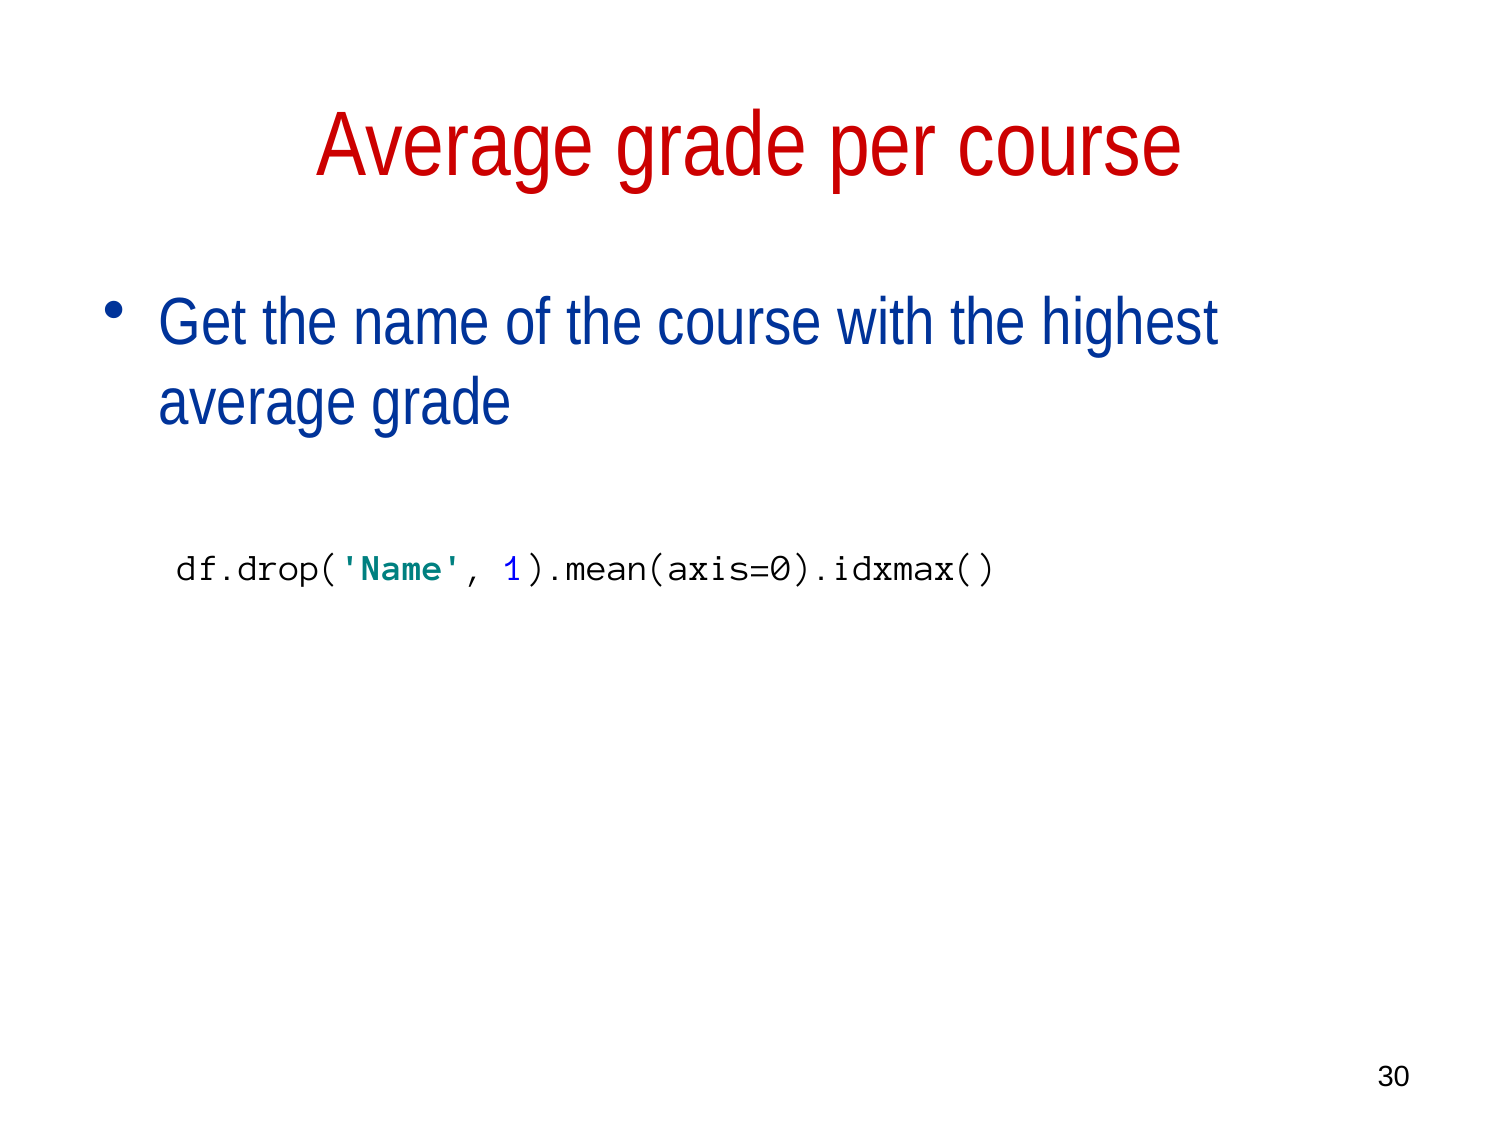

# Average grade per course
Get the name of the course with the highest average grade

df.drop('Name', 1).mean(axis=0).idxmax()

30